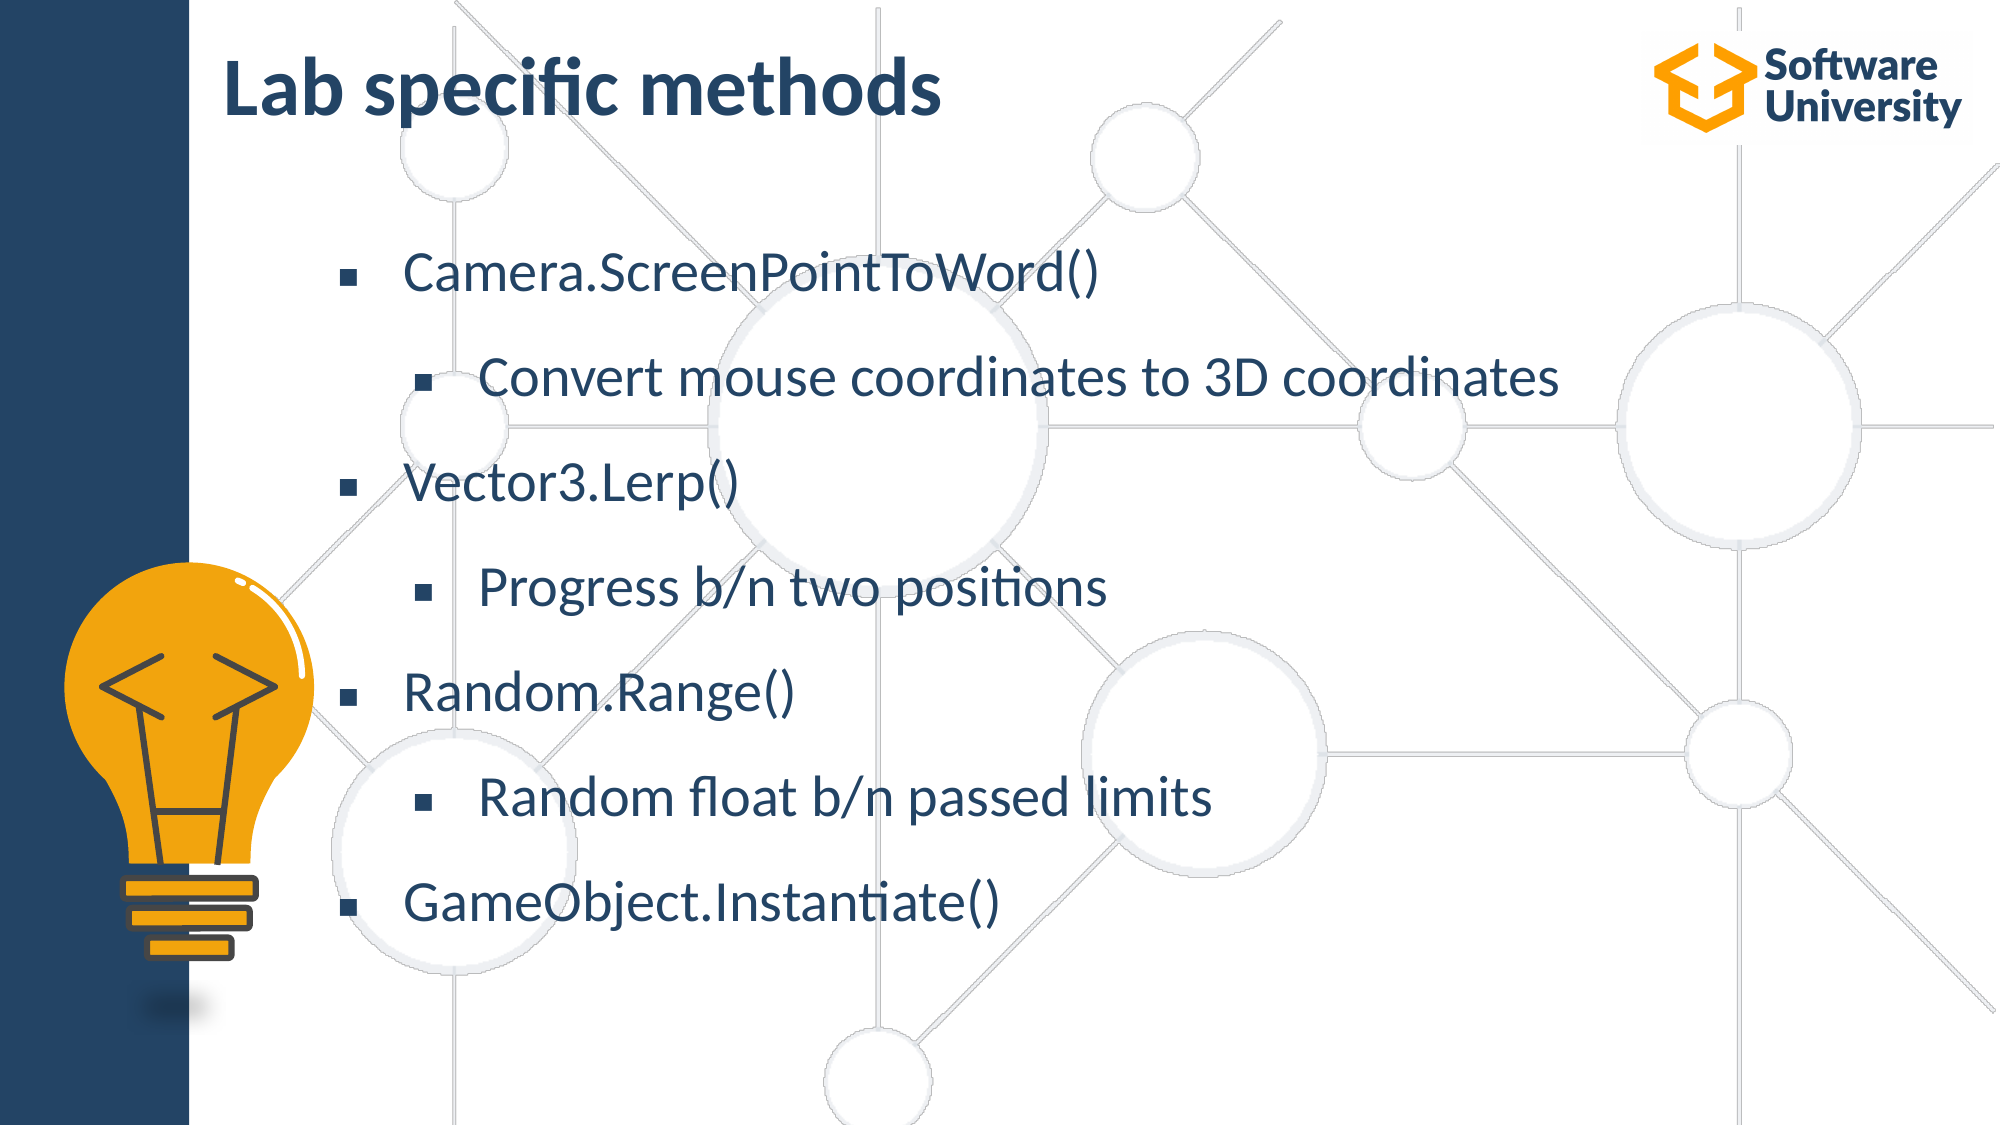

# Lab specific methods
Camera.ScreenPointToWord()
Convert mouse coordinates to 3D coordinates
Vector3.Lerp()
Progress b/n two positions
Random.Range()
Random float b/n passed limits
GameObject.Instantiate()